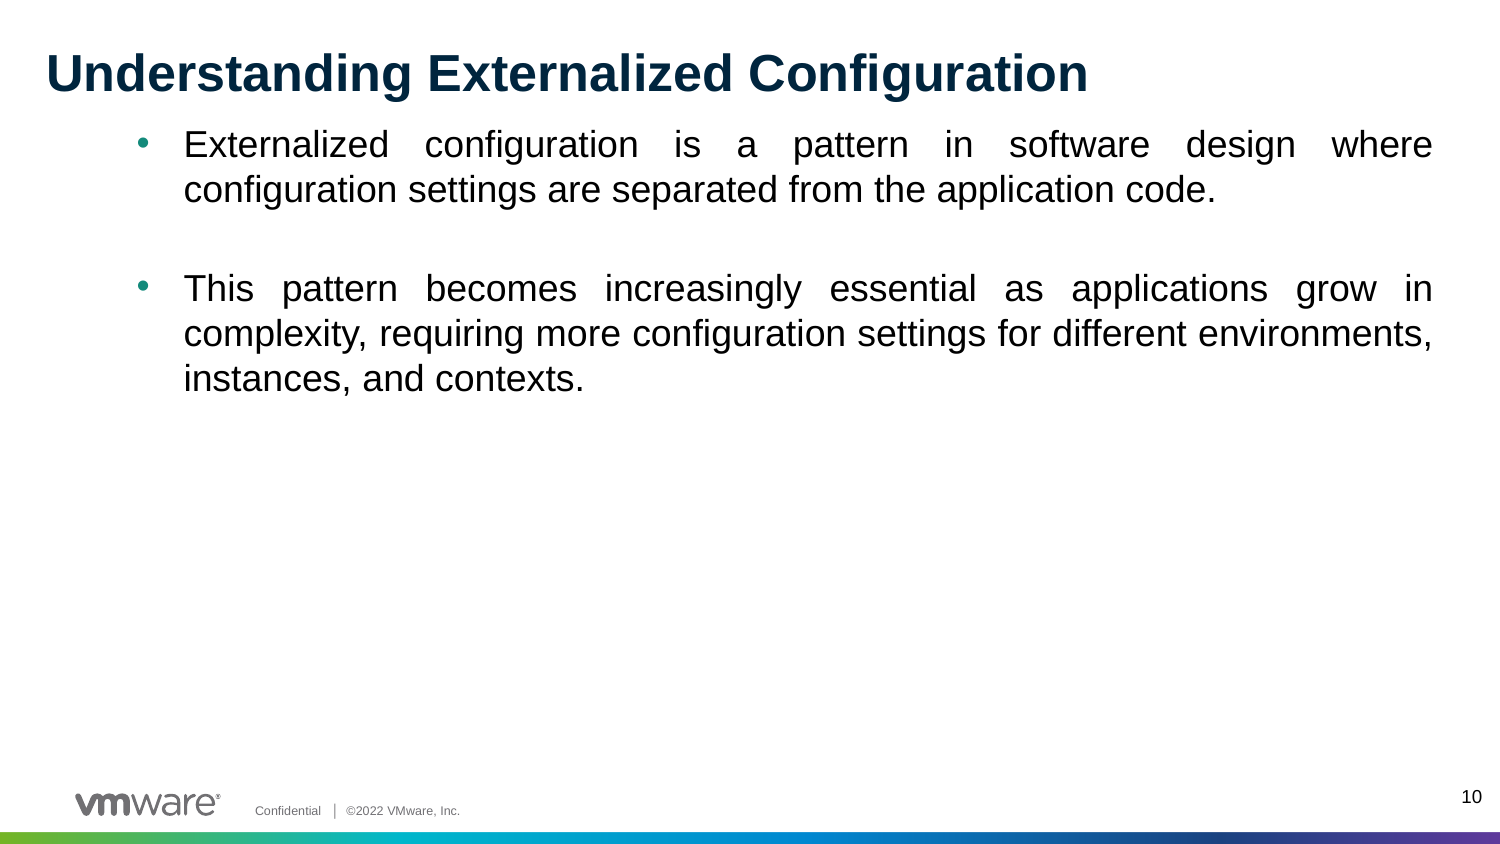

# Understanding Externalized Configuration
Externalized configuration is a pattern in software design where configuration settings are separated from the application code.

This pattern becomes increasingly essential as applications grow in complexity, requiring more configuration settings for different environments, instances, and contexts.
10